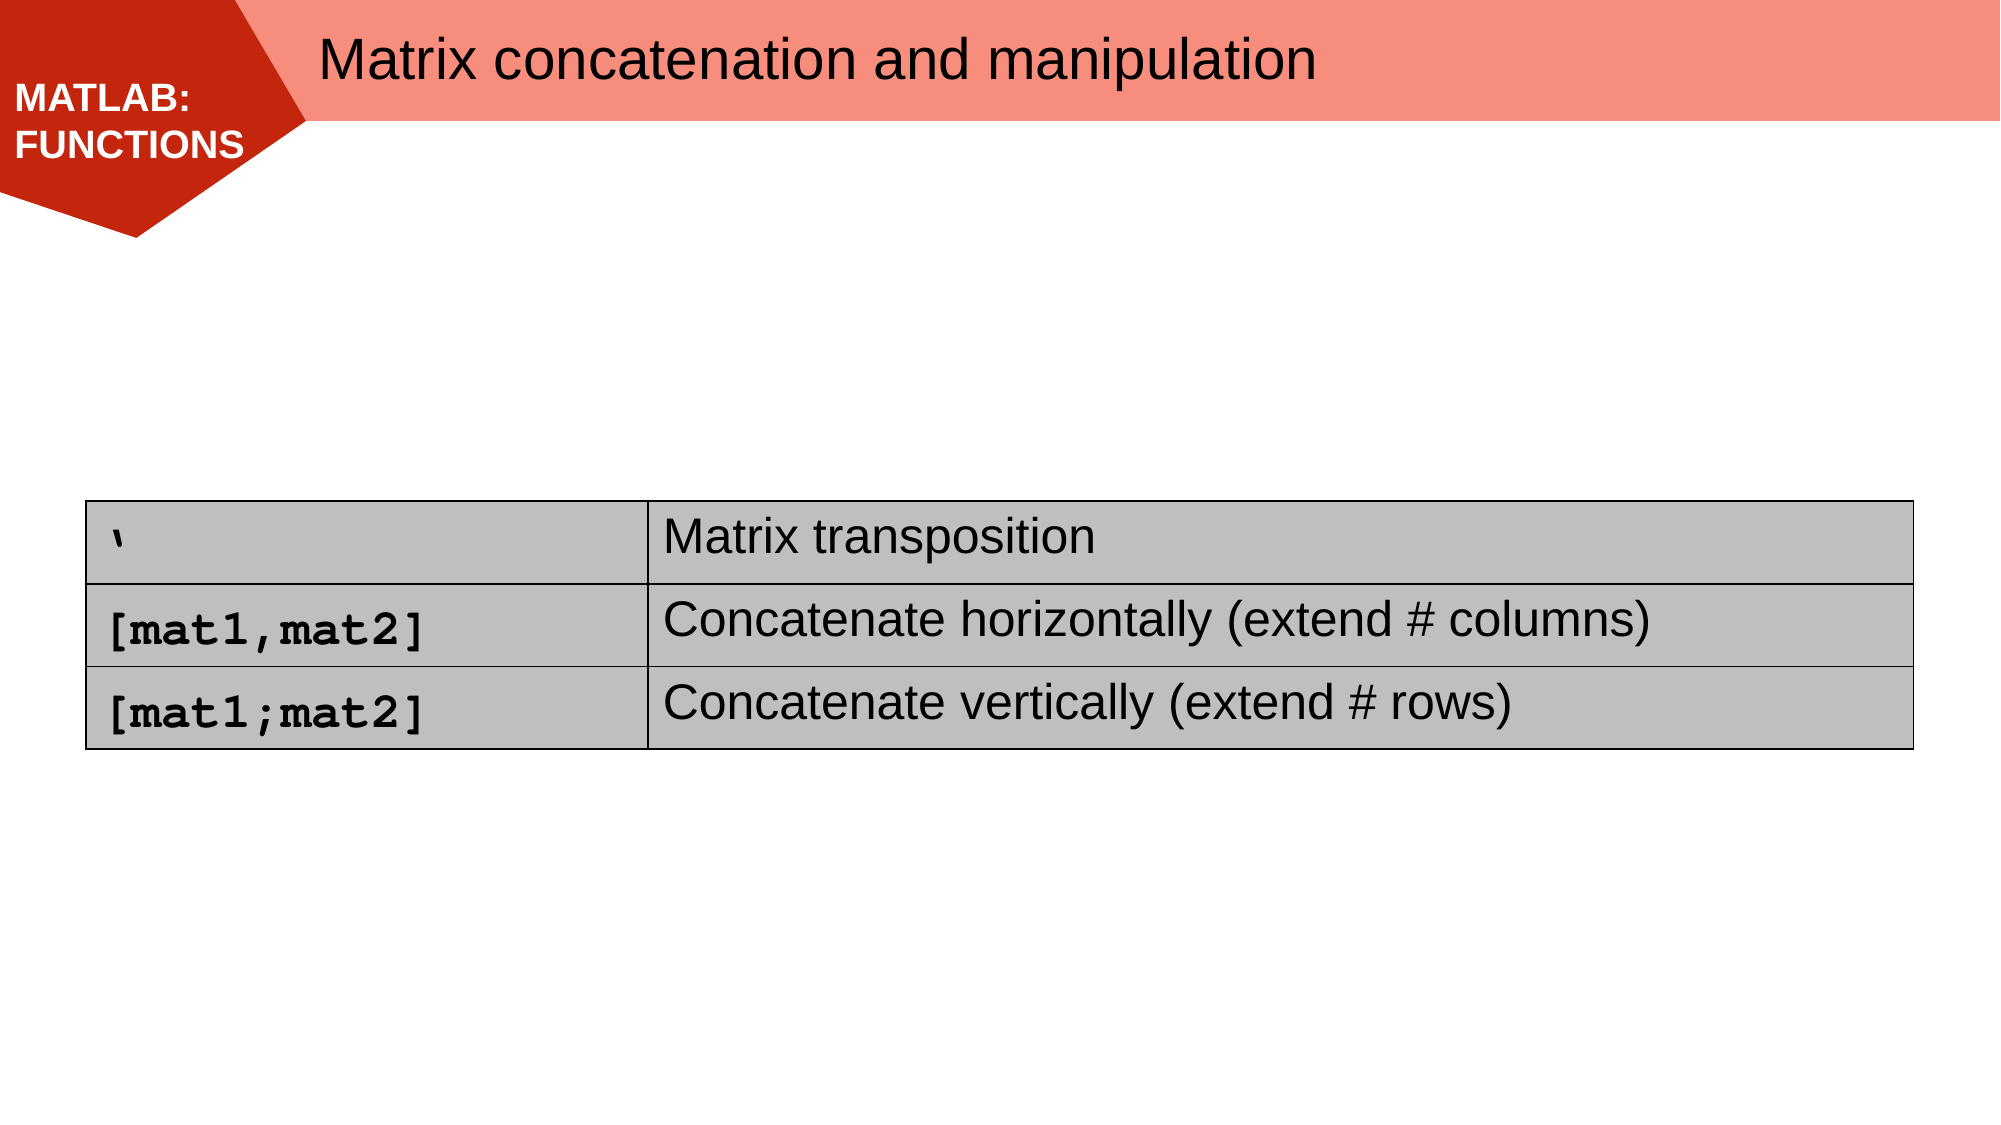

Matrix concatenation and manipulation
| ‘ | Matrix transposition |
| --- | --- |
| [mat1,mat2] | Concatenate horizontally (extend # columns) |
| [mat1;mat2] | Concatenate vertically (extend # rows) |